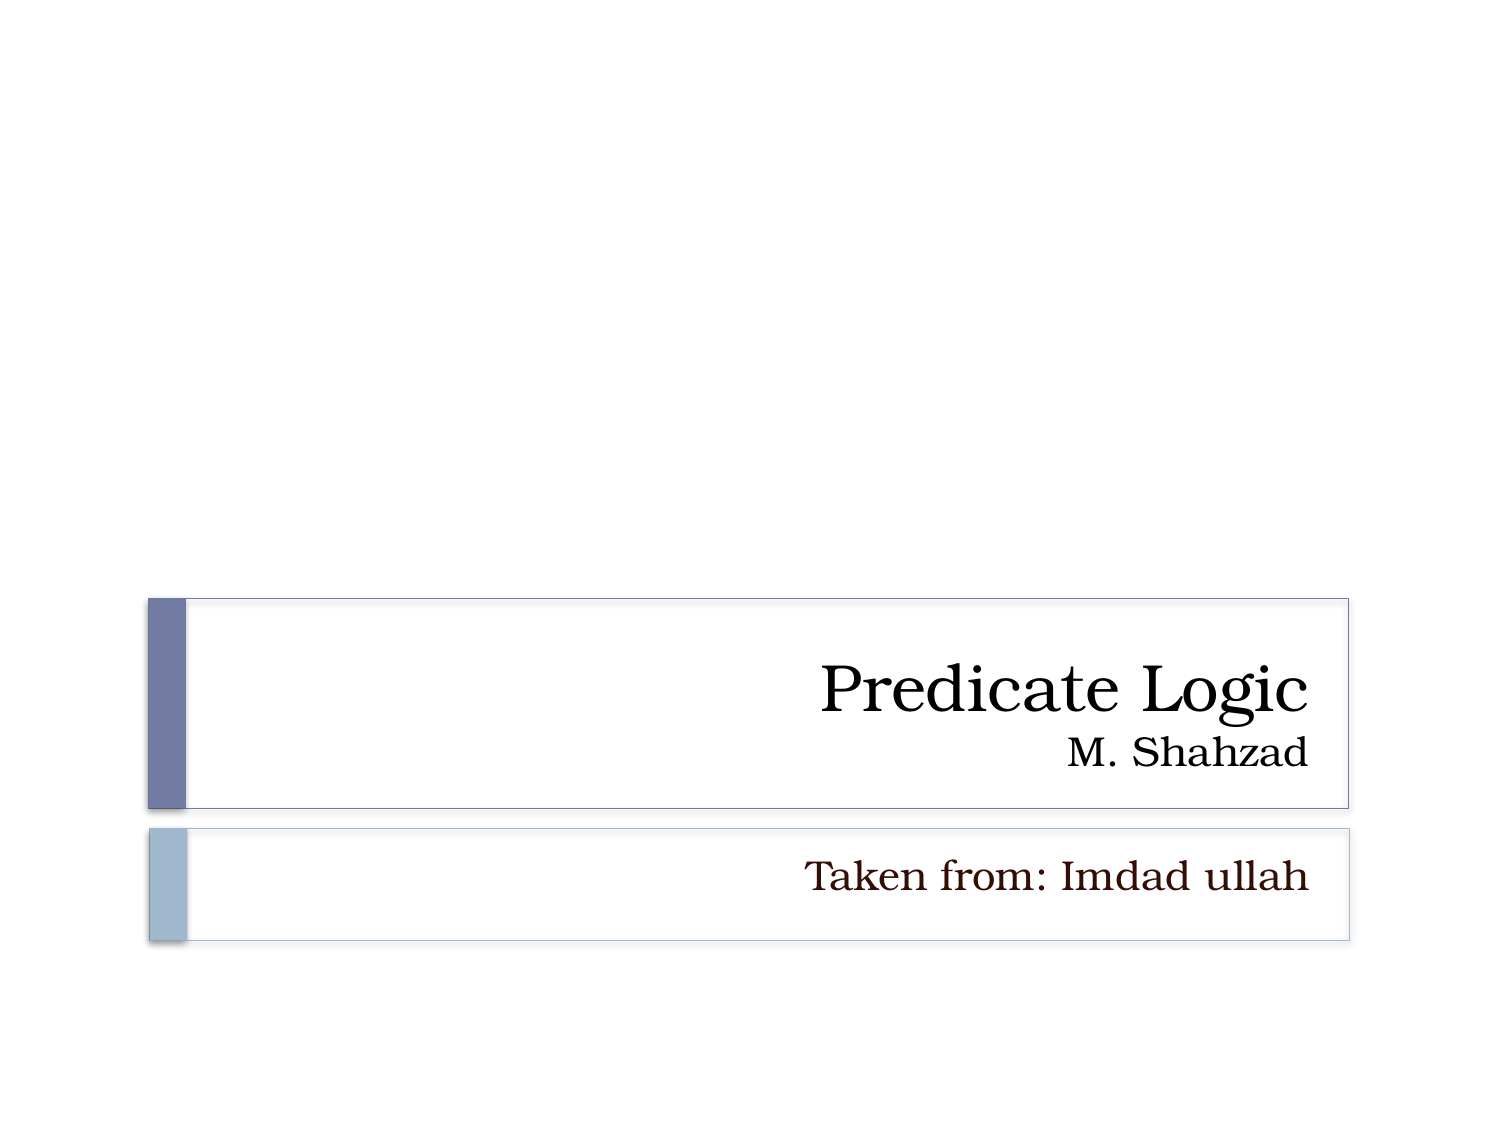

# Predicate Logic M. Shahzad
Taken from: Imdad ullah
1